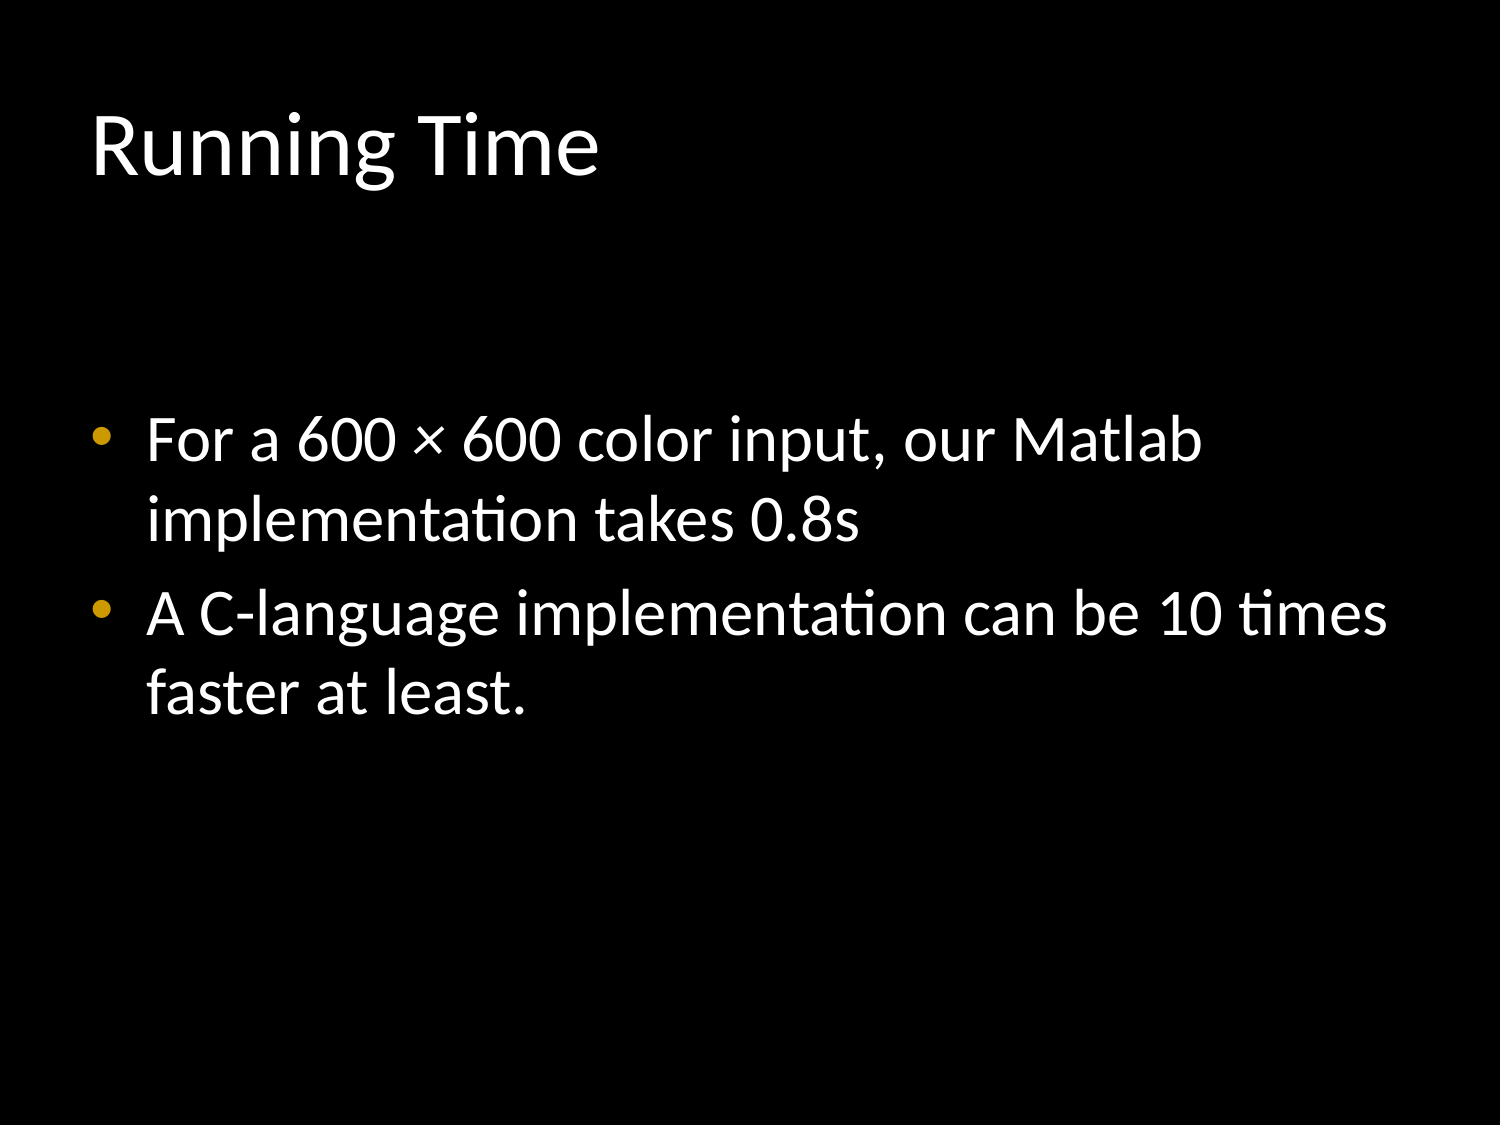

# Running Time
For a 600 × 600 color input, our Matlab implementation takes 0.8s
A C-language implementation can be 10 times faster at least.